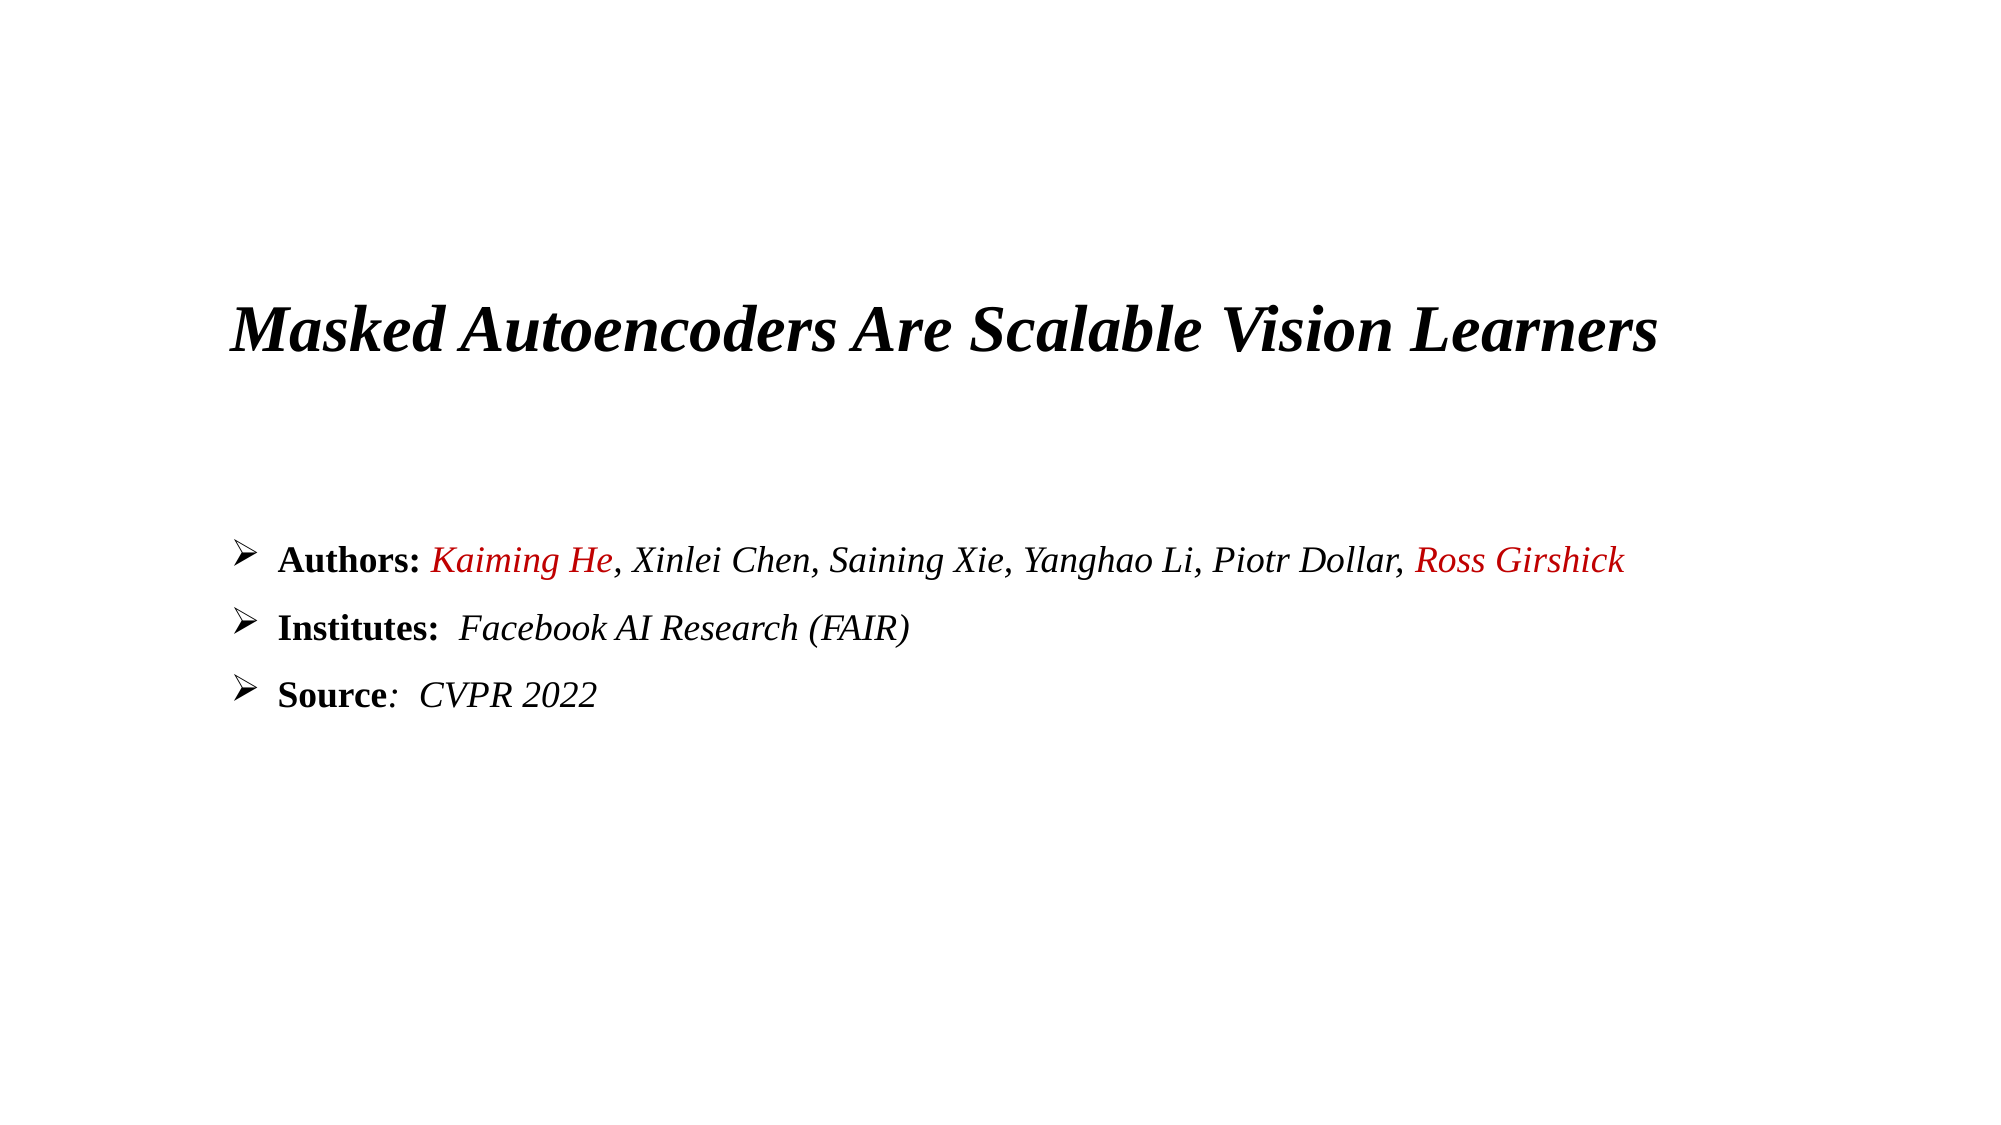

Masked Autoencoders Are Scalable Vision Learners
Authors: Kaiming He, Xinlei Chen, Saining Xie, Yanghao Li, Piotr Dollar, Ross Girshick
Institutes:  Facebook AI Research (FAIR)
Source:  CVPR 2022